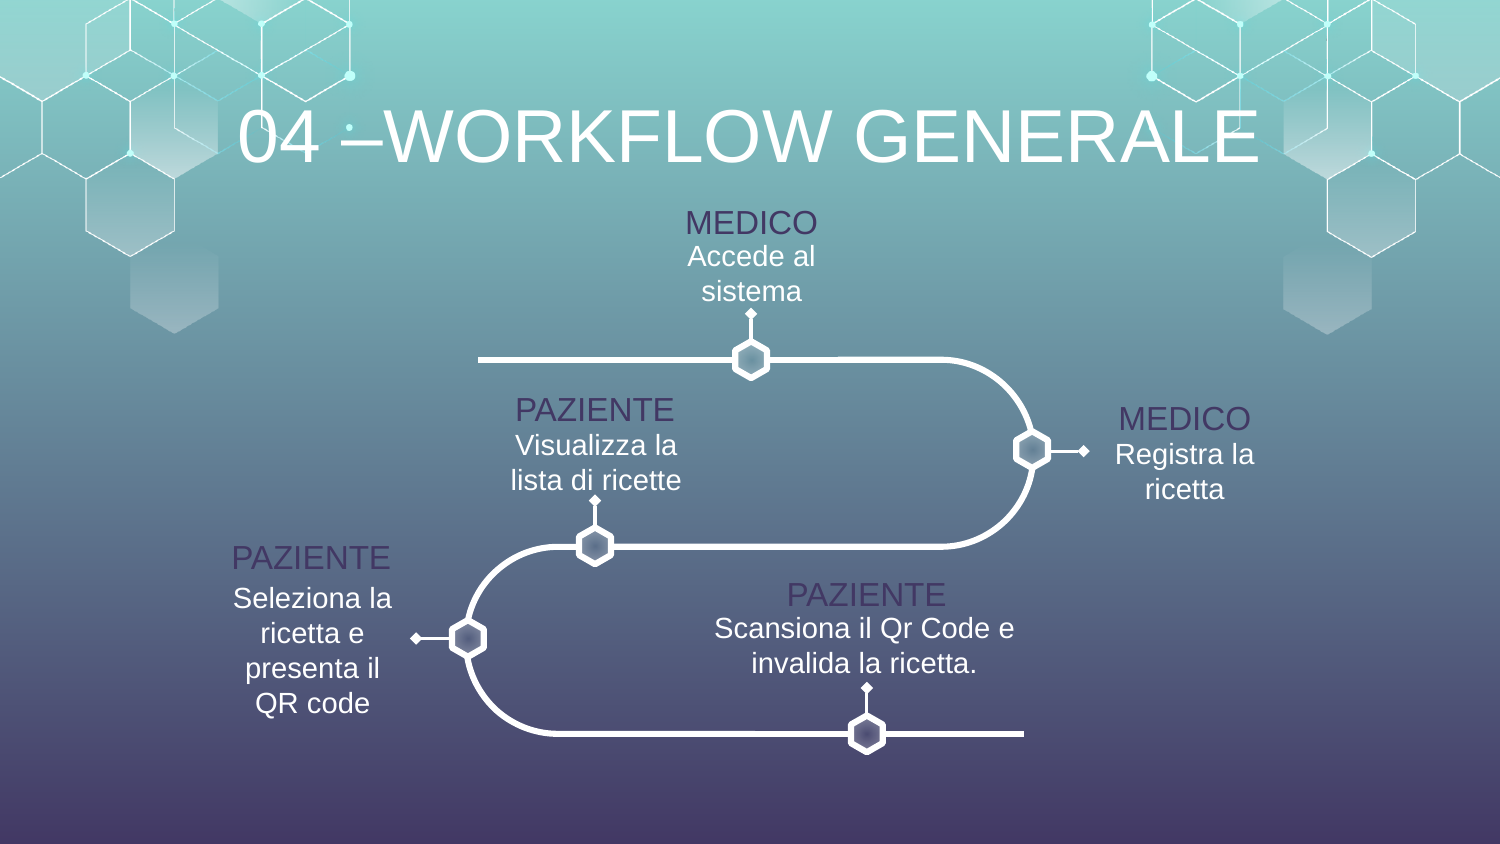

# 04 –WORKFLOW GENERALE
MEDICO
Accede al sistema

PAZIENTE
MEDICO
Visualizza la lista di ricette
Registra la ricetta

PAZIENTE
PAZIENTE
Seleziona la ricetta e presenta il QR code

Scansiona il Qr Code e invalida la ricetta.